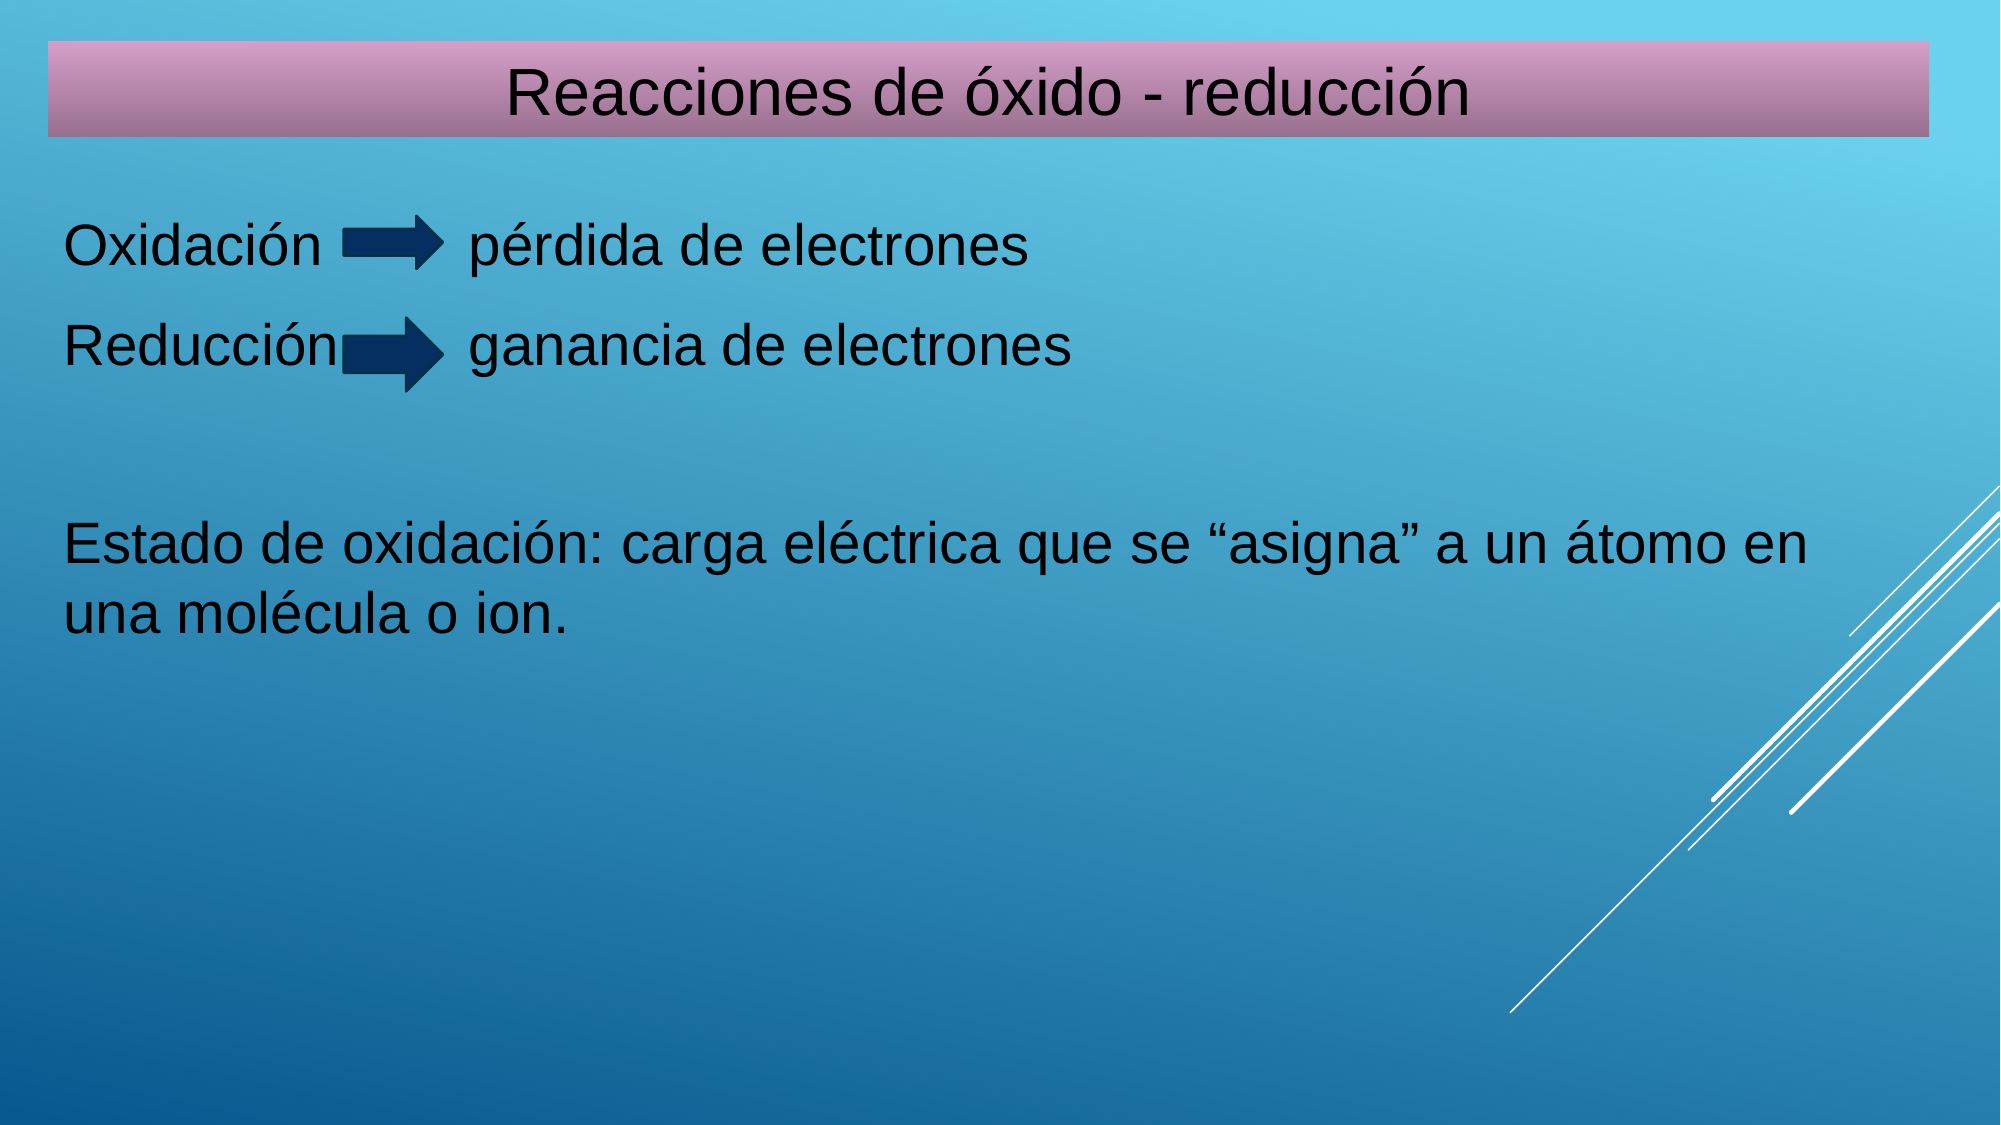

Reacciones de óxido - reducción
Oxidación         pérdida de electrones
Reducción        ganancia de electrones

Estado de oxidación: carga eléctrica que se “asigna” a un átomo en una molécula o ion.